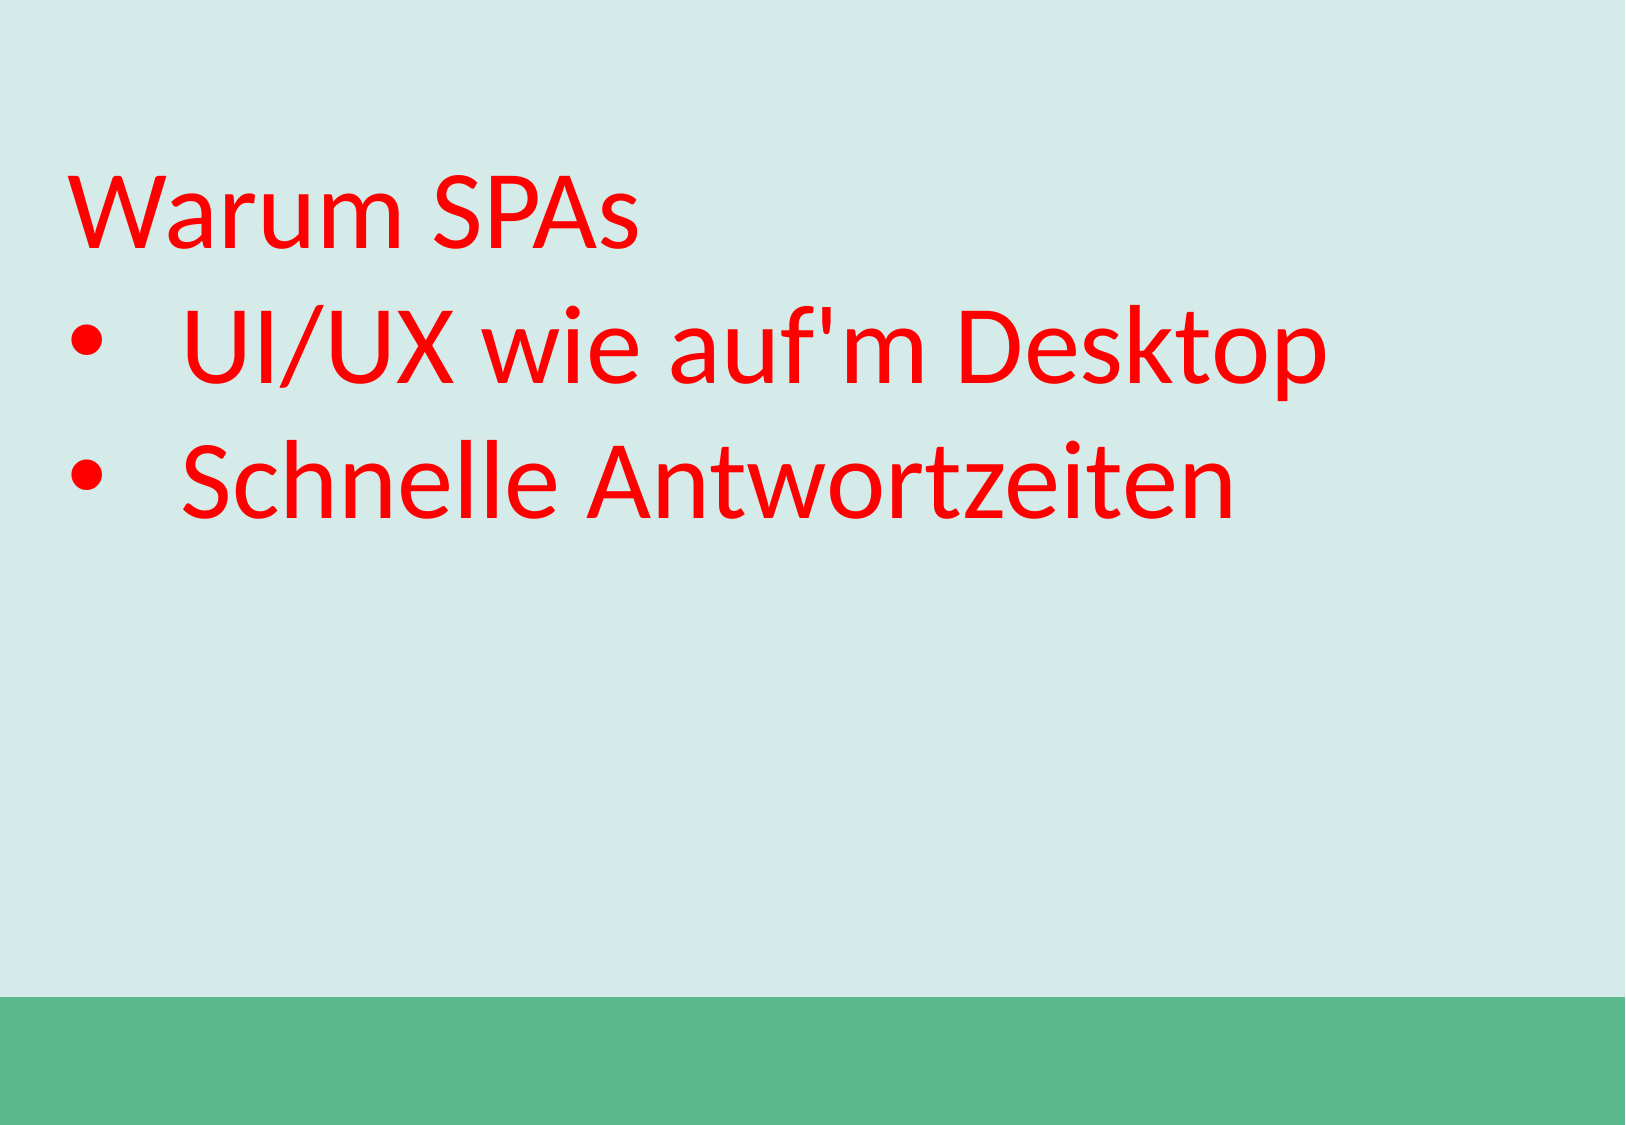

Warum SPAs
UI/UX wie auf'm Desktop
Schnelle Antwortzeiten
#